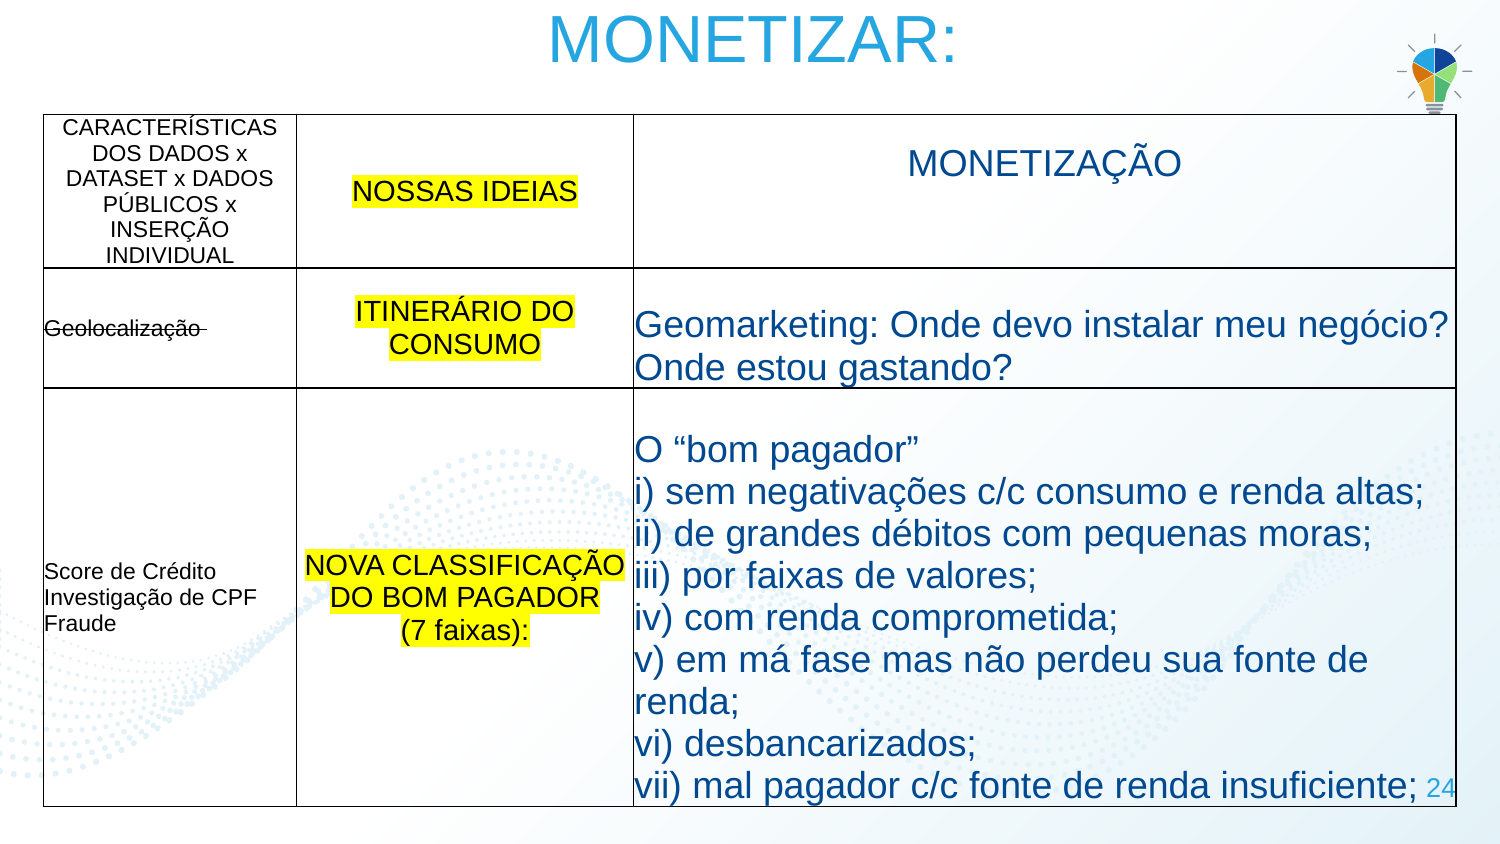

# E… MONETIZAR:

| CARACTERÍSTICAS DOS DADOS x DATASET x DADOS PÚBLICOS x INSERÇÃO INDIVIDUAL | NOSSAS IDEIAS | MONETIZAÇÃO |
| --- | --- | --- |
| Geolocalização | ITINERÁRIO DO CONSUMO | Geomarketing: Onde devo instalar meu negócio? Onde estou gastando? |
| Score de Crédito Investigação de CPF Fraude | NOVA CLASSIFICAÇÃO DO BOM PAGADOR (7 faixas): | O “bom pagador” i) sem negativações c/c consumo e renda altas; ii) de grandes débitos com pequenas moras; iii) por faixas de valores; iv) com renda comprometida; v) em má fase mas não perdeu sua fonte de renda; vi) desbancarizados; vii) mal pagador c/c fonte de renda insuficiente; |
24